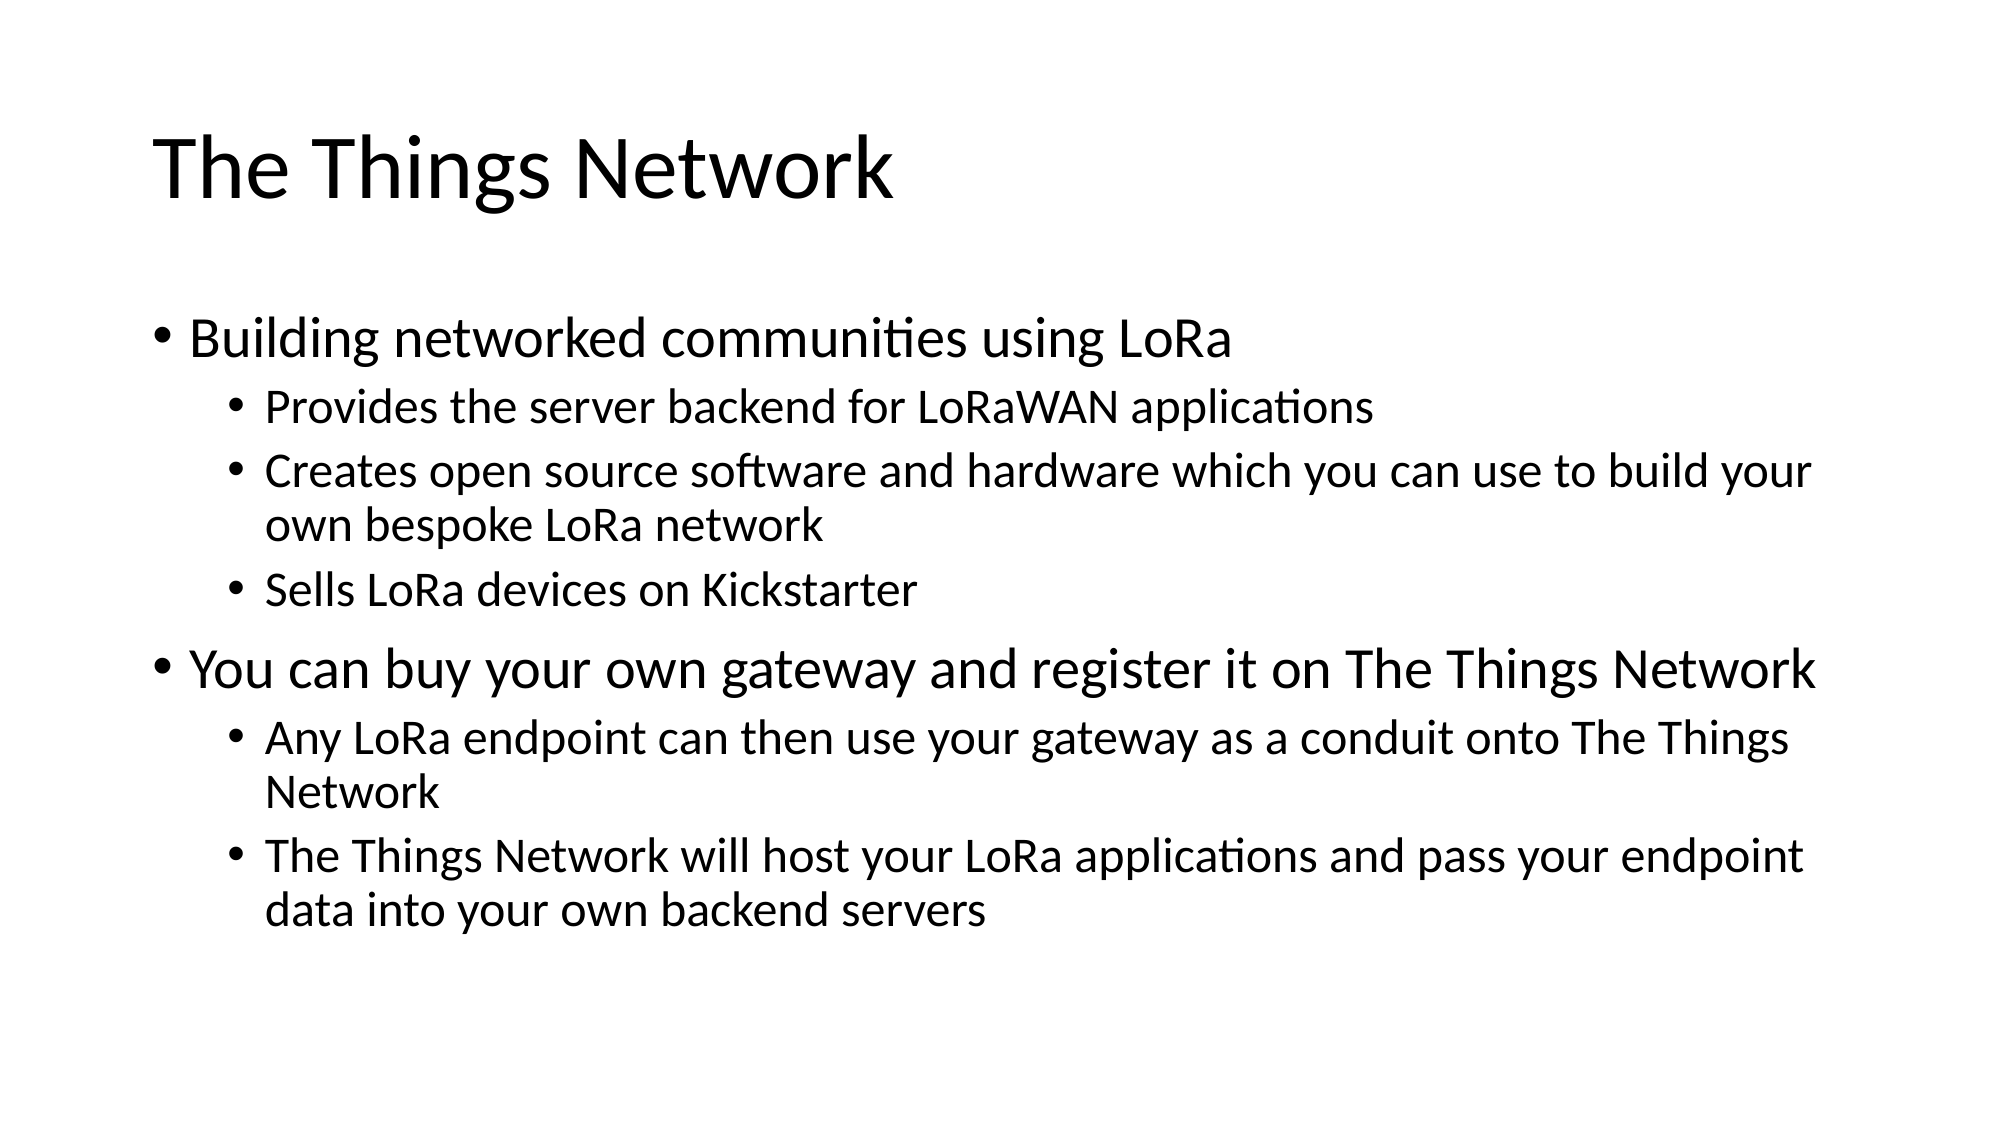

# The Things Network
Building networked communities using LoRa
Provides the server backend for LoRaWAN applications
Creates open source software and hardware which you can use to build your own bespoke LoRa network
Sells LoRa devices on Kickstarter
You can buy your own gateway and register it on The Things Network
Any LoRa endpoint can then use your gateway as a conduit onto The Things Network
The Things Network will host your LoRa applications and pass your endpoint data into your own backend servers